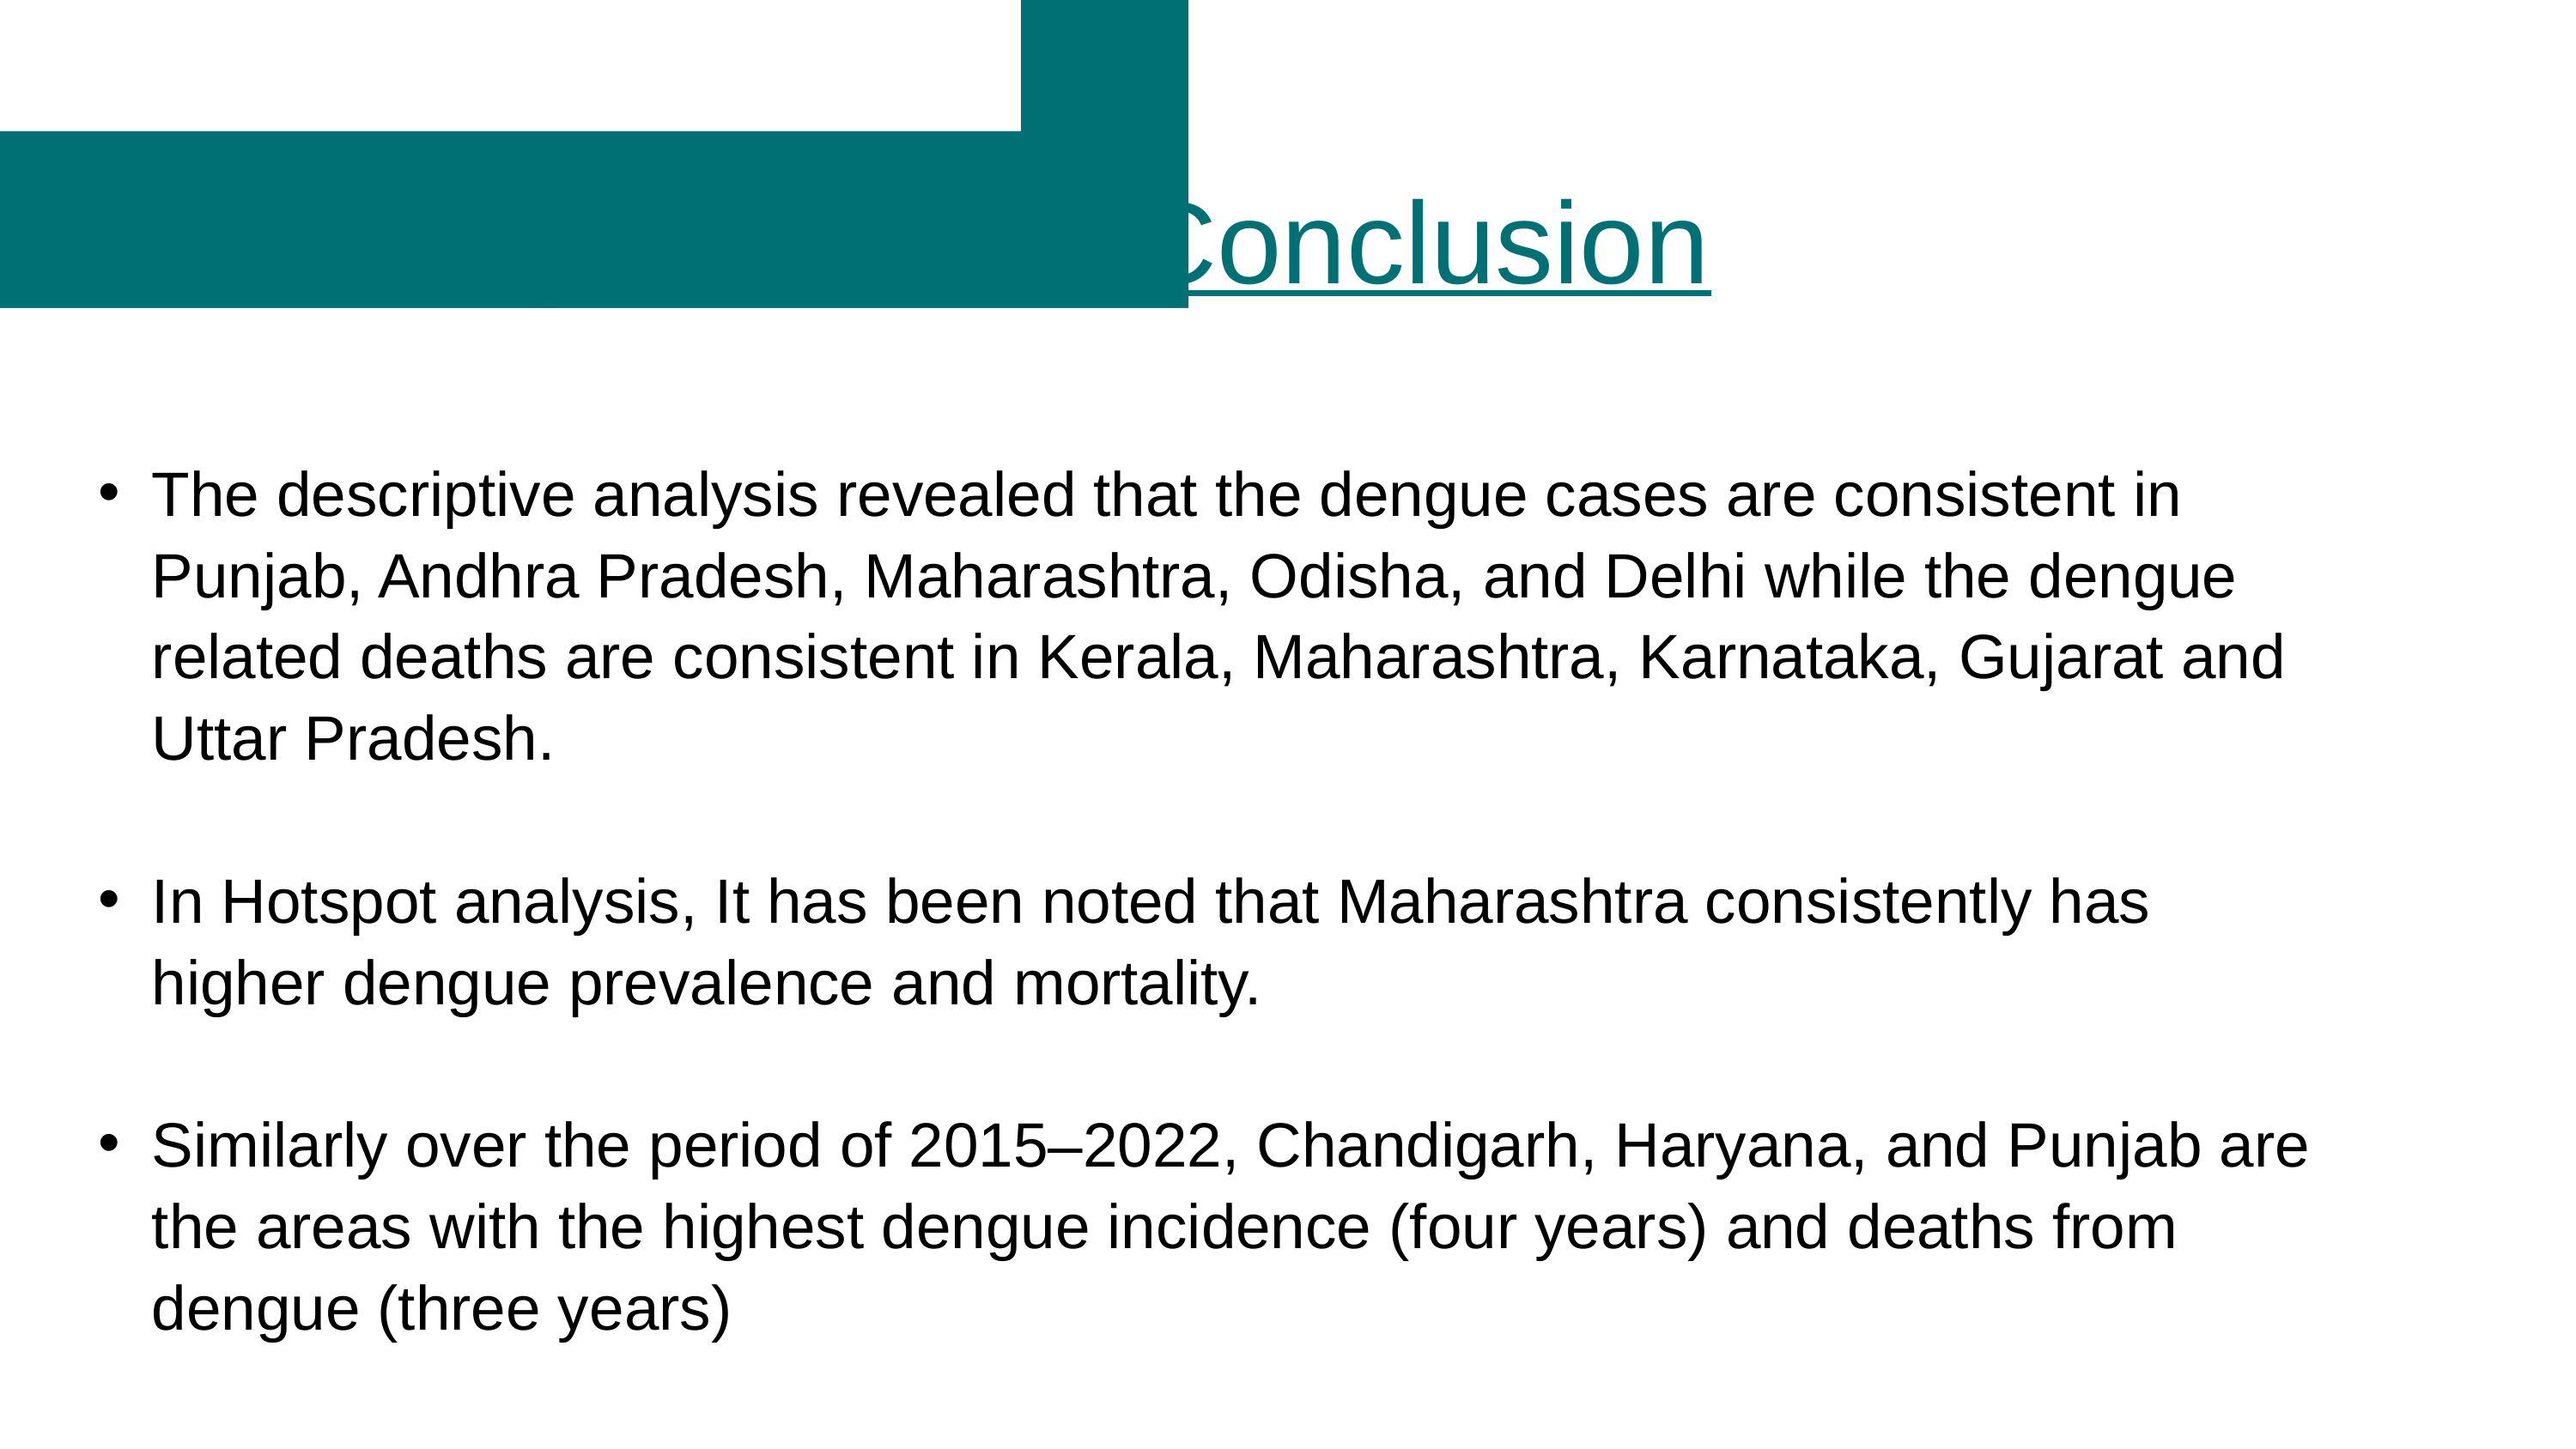

Interpretation & Conclusion
The descriptive analysis revealed that the dengue cases are consistent in Punjab, Andhra Pradesh, Maharashtra, Odisha, and Delhi while the dengue related deaths are consistent in Kerala, Maharashtra, Karnataka, Gujarat and Uttar Pradesh.

In Hotspot analysis, It has been noted that Maharashtra consistently has higher dengue prevalence and mortality.

Similarly over the period of 2015–2022, Chandigarh, Haryana, and Punjab are the areas with the highest dengue incidence (four years) and deaths from dengue (three years)

.